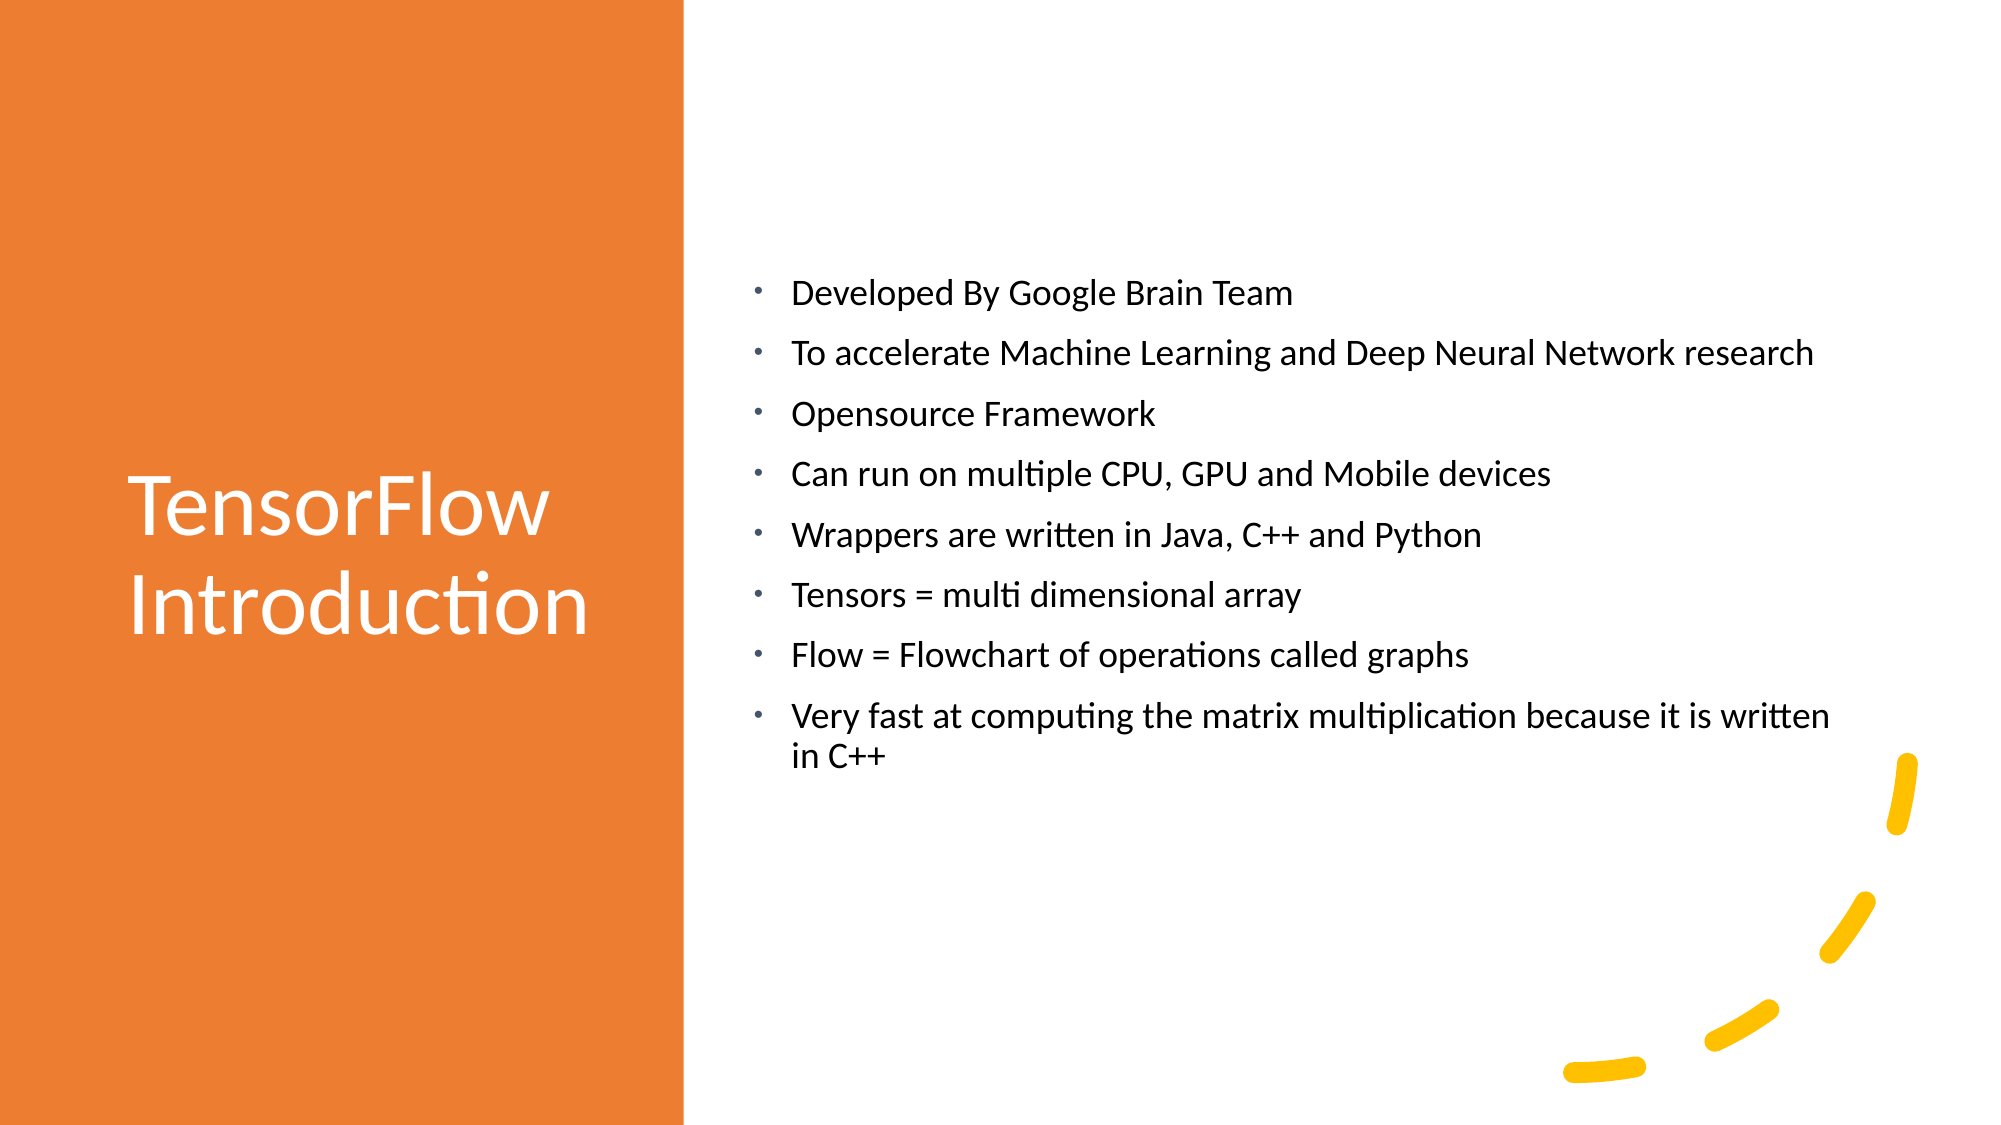

# TensorFlow Introduction
Developed By Google Brain Team
To accelerate Machine Learning and Deep Neural Network research
Opensource Framework
Can run on multiple CPU, GPU and Mobile devices
Wrappers are written in Java, C++ and Python
Tensors = multi dimensional array
Flow = Flowchart of operations called graphs
Very fast at computing the matrix multiplication because it is written in C++